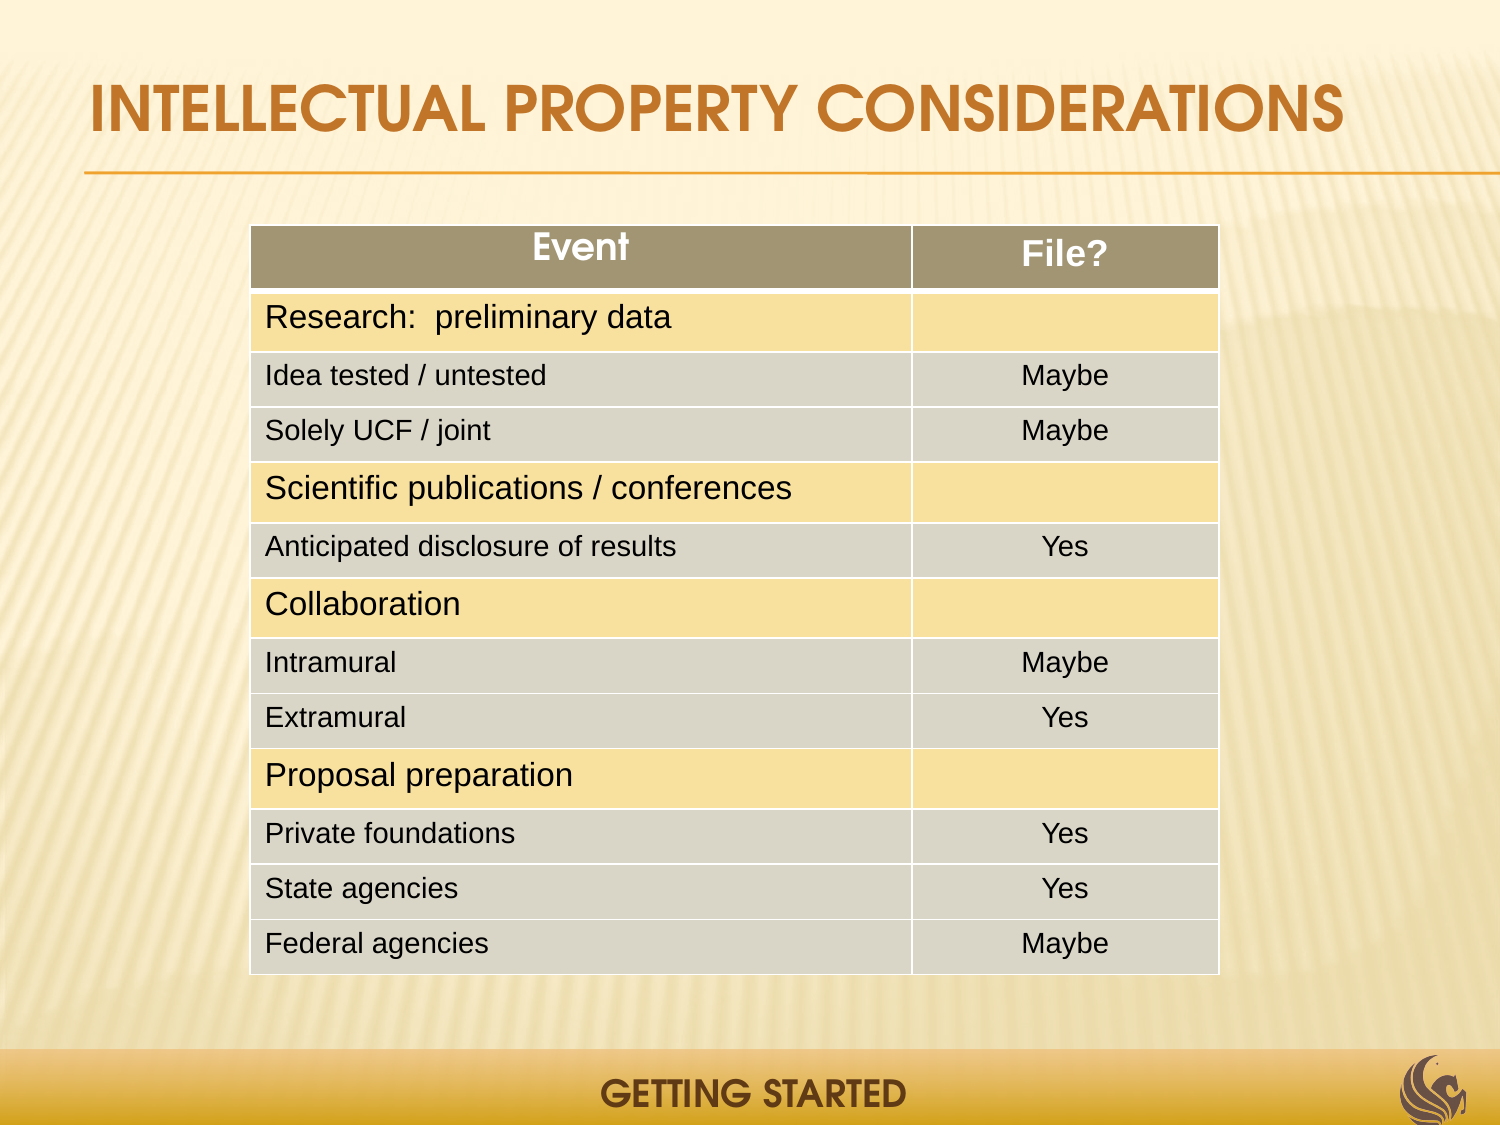

INTELLECTUAL PROPERTY CONSIDERATIONS
| Event | File? |
| --- | --- |
| Research: preliminary data |  |
| Idea tested / untested | Maybe |
| Solely UCF / joint | Maybe |
| Scientific publications / conferences |  |
| Anticipated disclosure of results | Yes |
| Collaboration |  |
| Intramural | Maybe |
| Extramural | Yes |
| Proposal preparation |  |
| Private foundations | Yes |
| State agencies | Yes |
| Federal agencies | Maybe |
GETTING STARTED